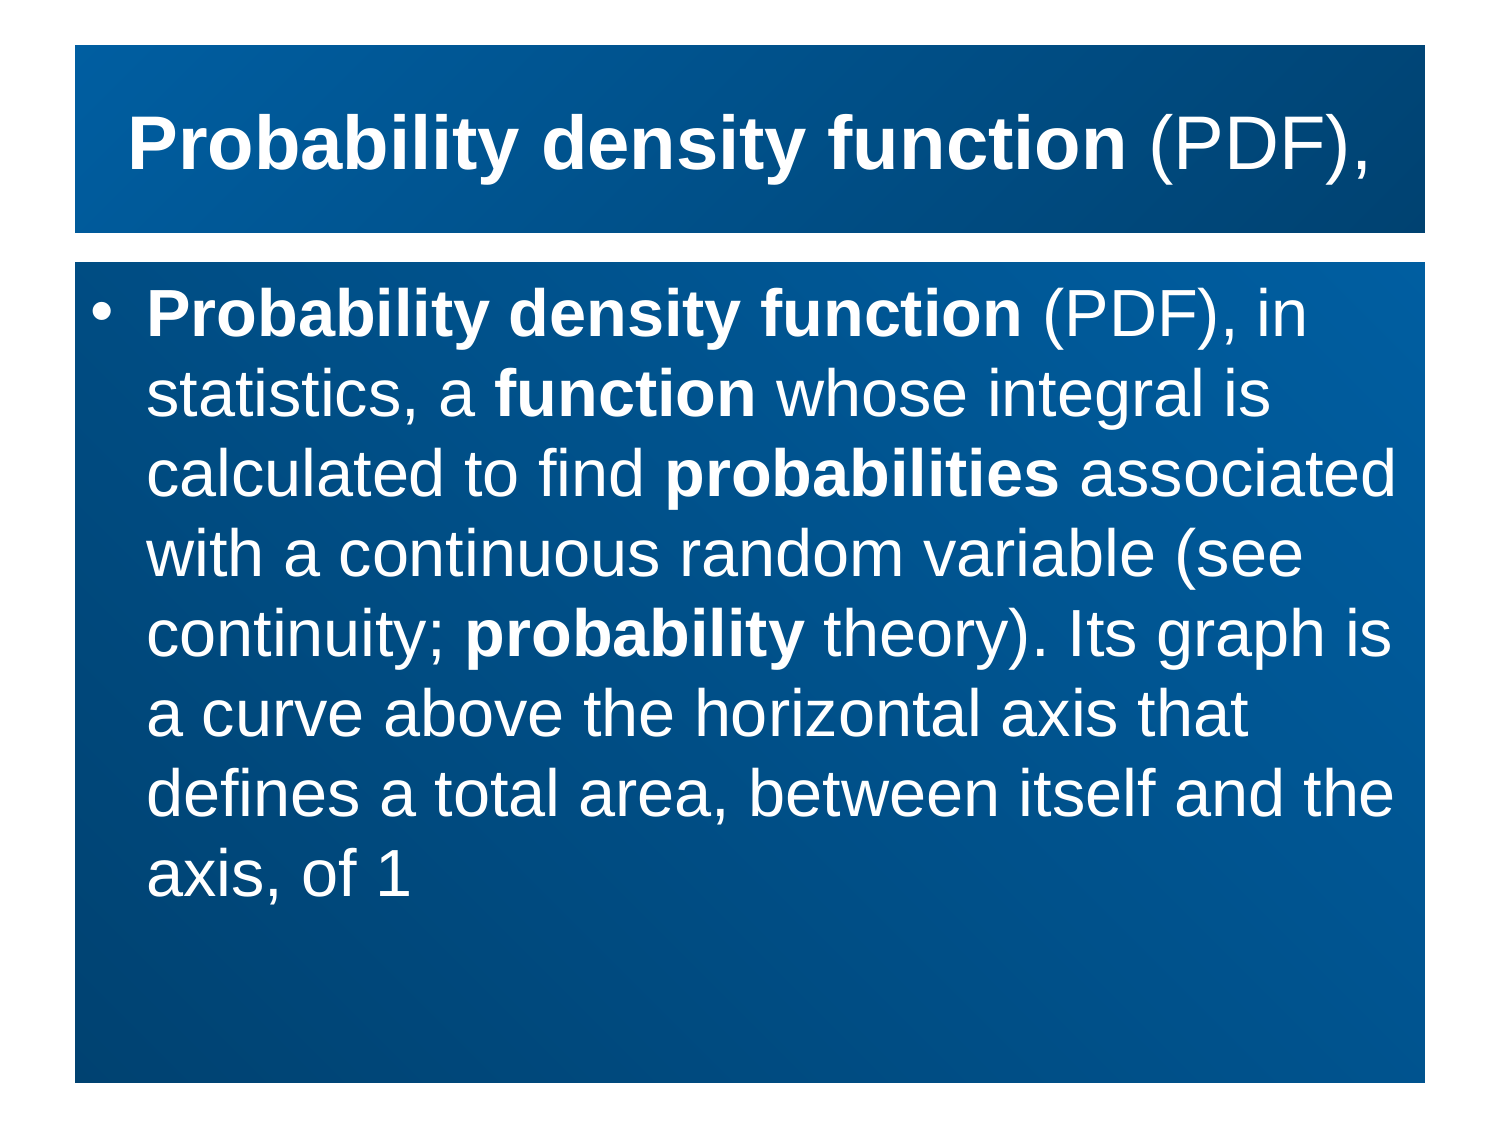

# Probability density function (PDF),
Probability density function (PDF), in statistics, a function whose integral is calculated to find probabilities associated with a continuous random variable (see continuity; probability theory). Its graph is a curve above the horizontal axis that defines a total area, between itself and the axis, of 1